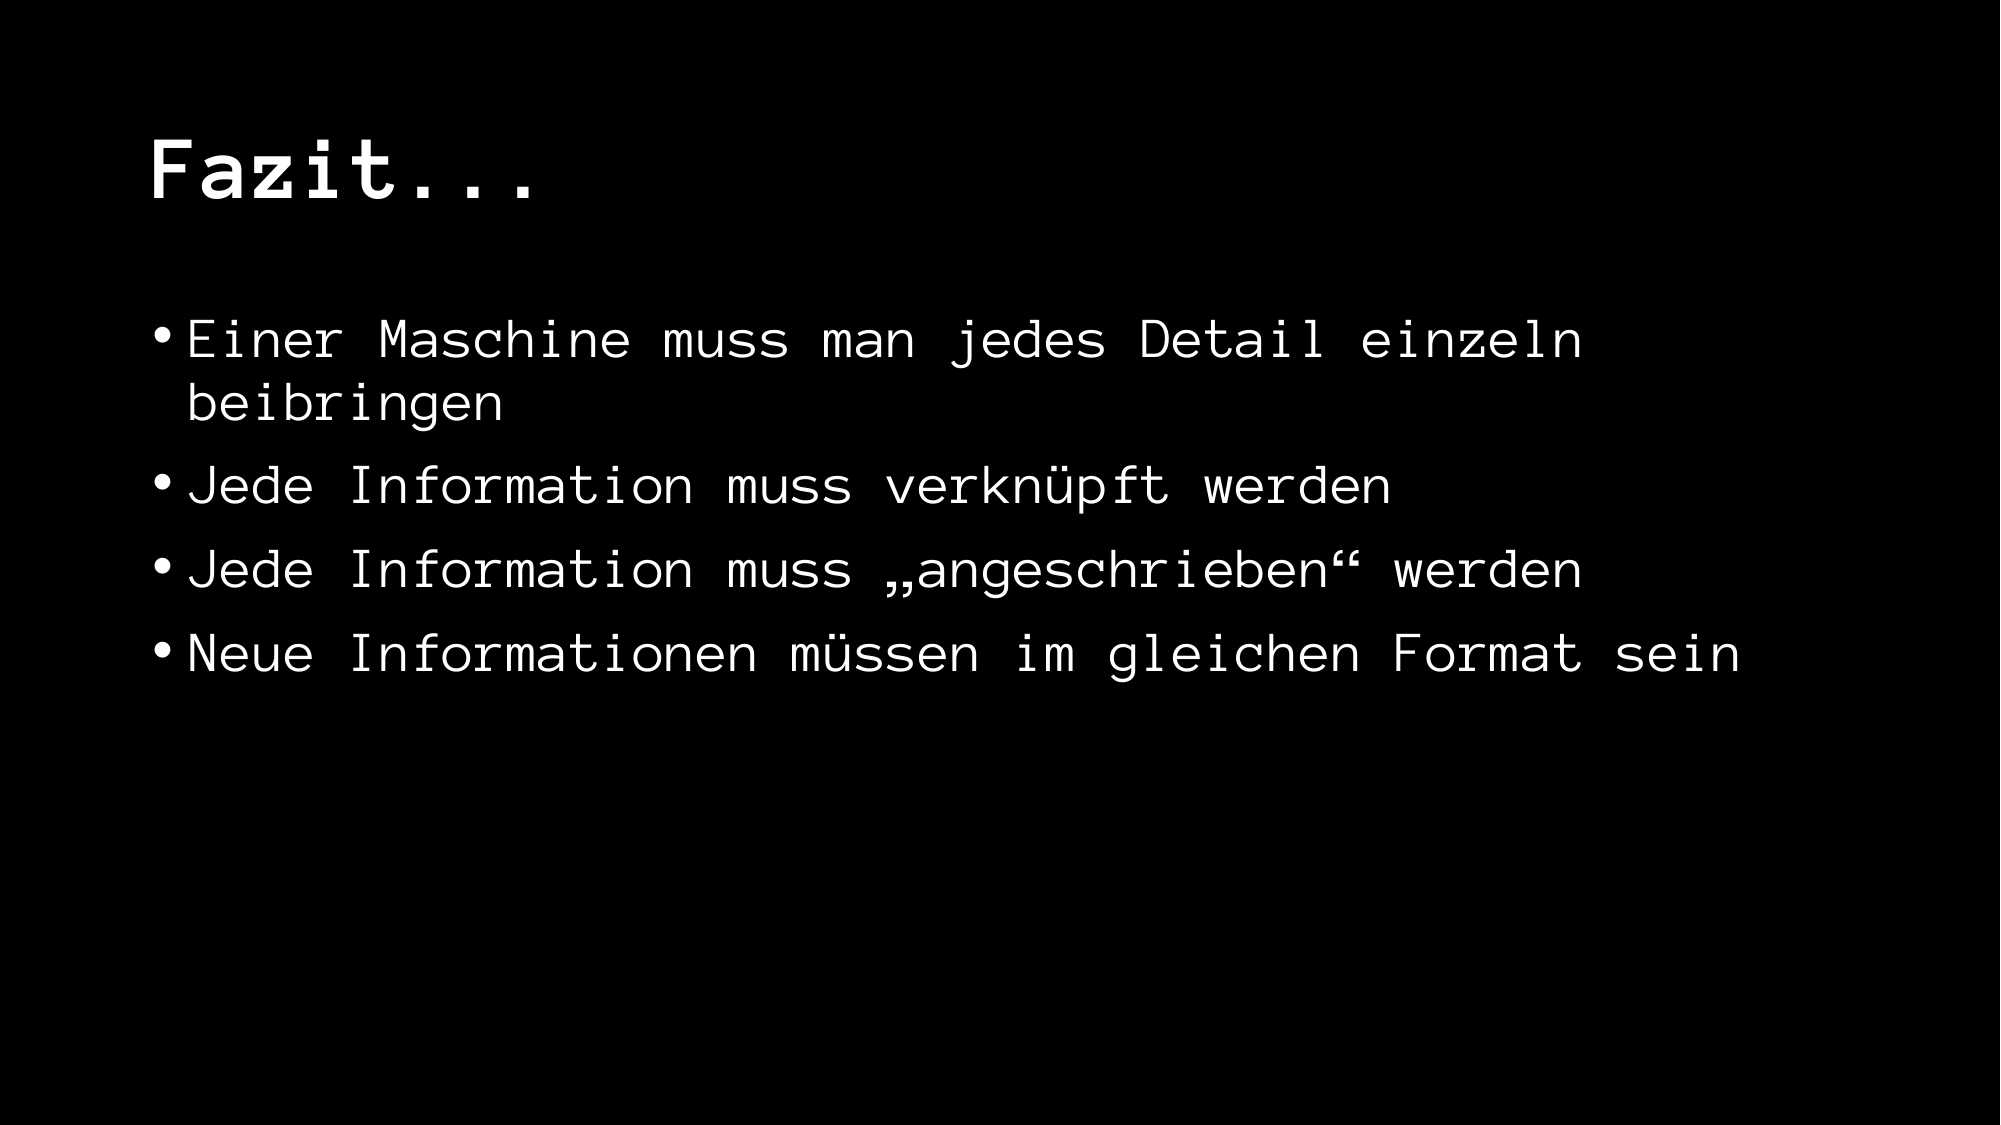

# Fazit...
Einer Maschine muss man jedes Detail einzeln beibringen
Jede Information muss verknüpft werden
Jede Information muss „angeschrieben“ werden
Neue Informationen müssen im gleichen Format sein